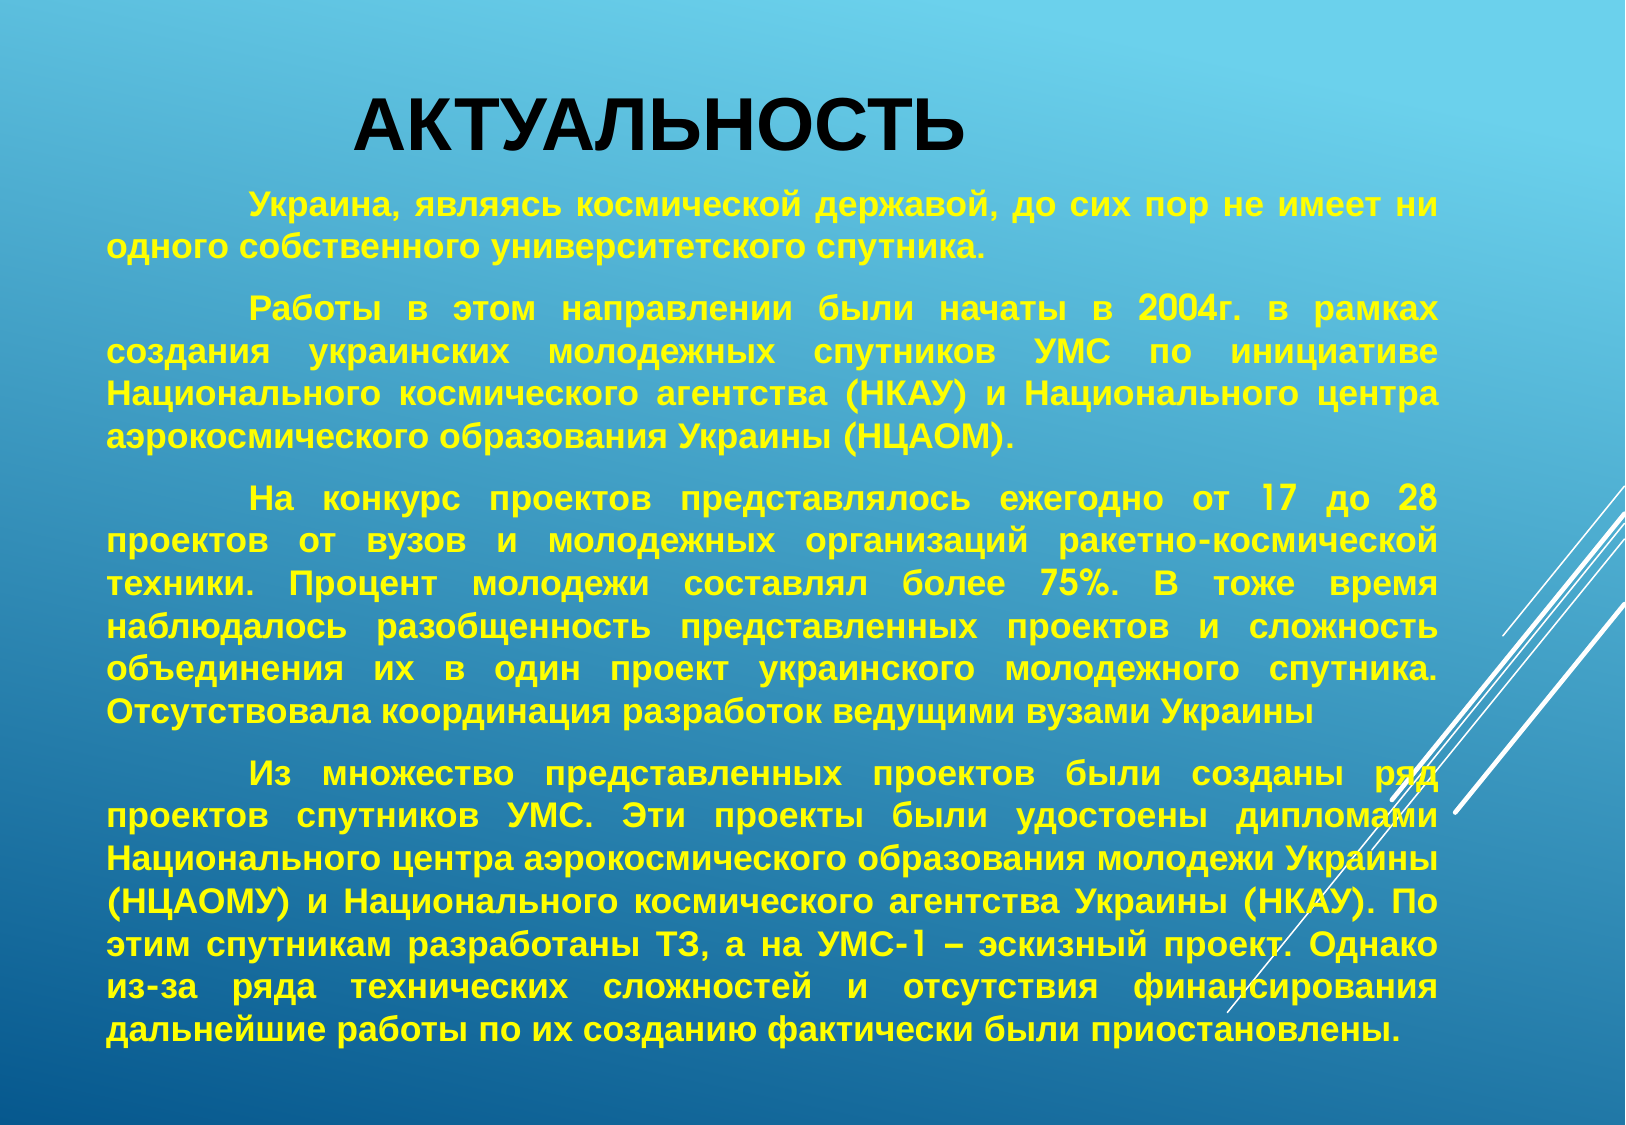

# Актуальность
	Украина, являясь космической державой, до сих пор не имеет ни одного собственного университетского спутника.
	Работы в этом направлении были начаты в 2004г. в рамках создания украинских молодежных спутников УМС по инициативе Национального космического агентства (НКАУ) и Национального центра аэрокосмического образования Украины (НЦАОМ).
	На конкурс проектов представлялось ежегодно от 17 до 28 проектов от вузов и молодежных организаций ракетно-космической техники. Процент молодежи составлял более 75%. В тоже время наблюдалось разобщенность представленных проектов и сложность объединения их в один проект украинского молодежного спутника. Отсутствовала координация разработок ведущими вузами Украины
	Из множество представленных проектов были созданы ряд проектов спутников УМС. Эти проекты были удостоены дипломами Национального центра аэрокосмического образования молодежи Украины (НЦАОМУ) и Национального космического агентства Украины (НКАУ). По этим спутникам разработаны ТЗ, а на УМС-1 – эскизный проект. Однако из-за ряда технических сложностей и отсутствия финансирования дальнейшие работы по их созданию фактически были приостановлены.